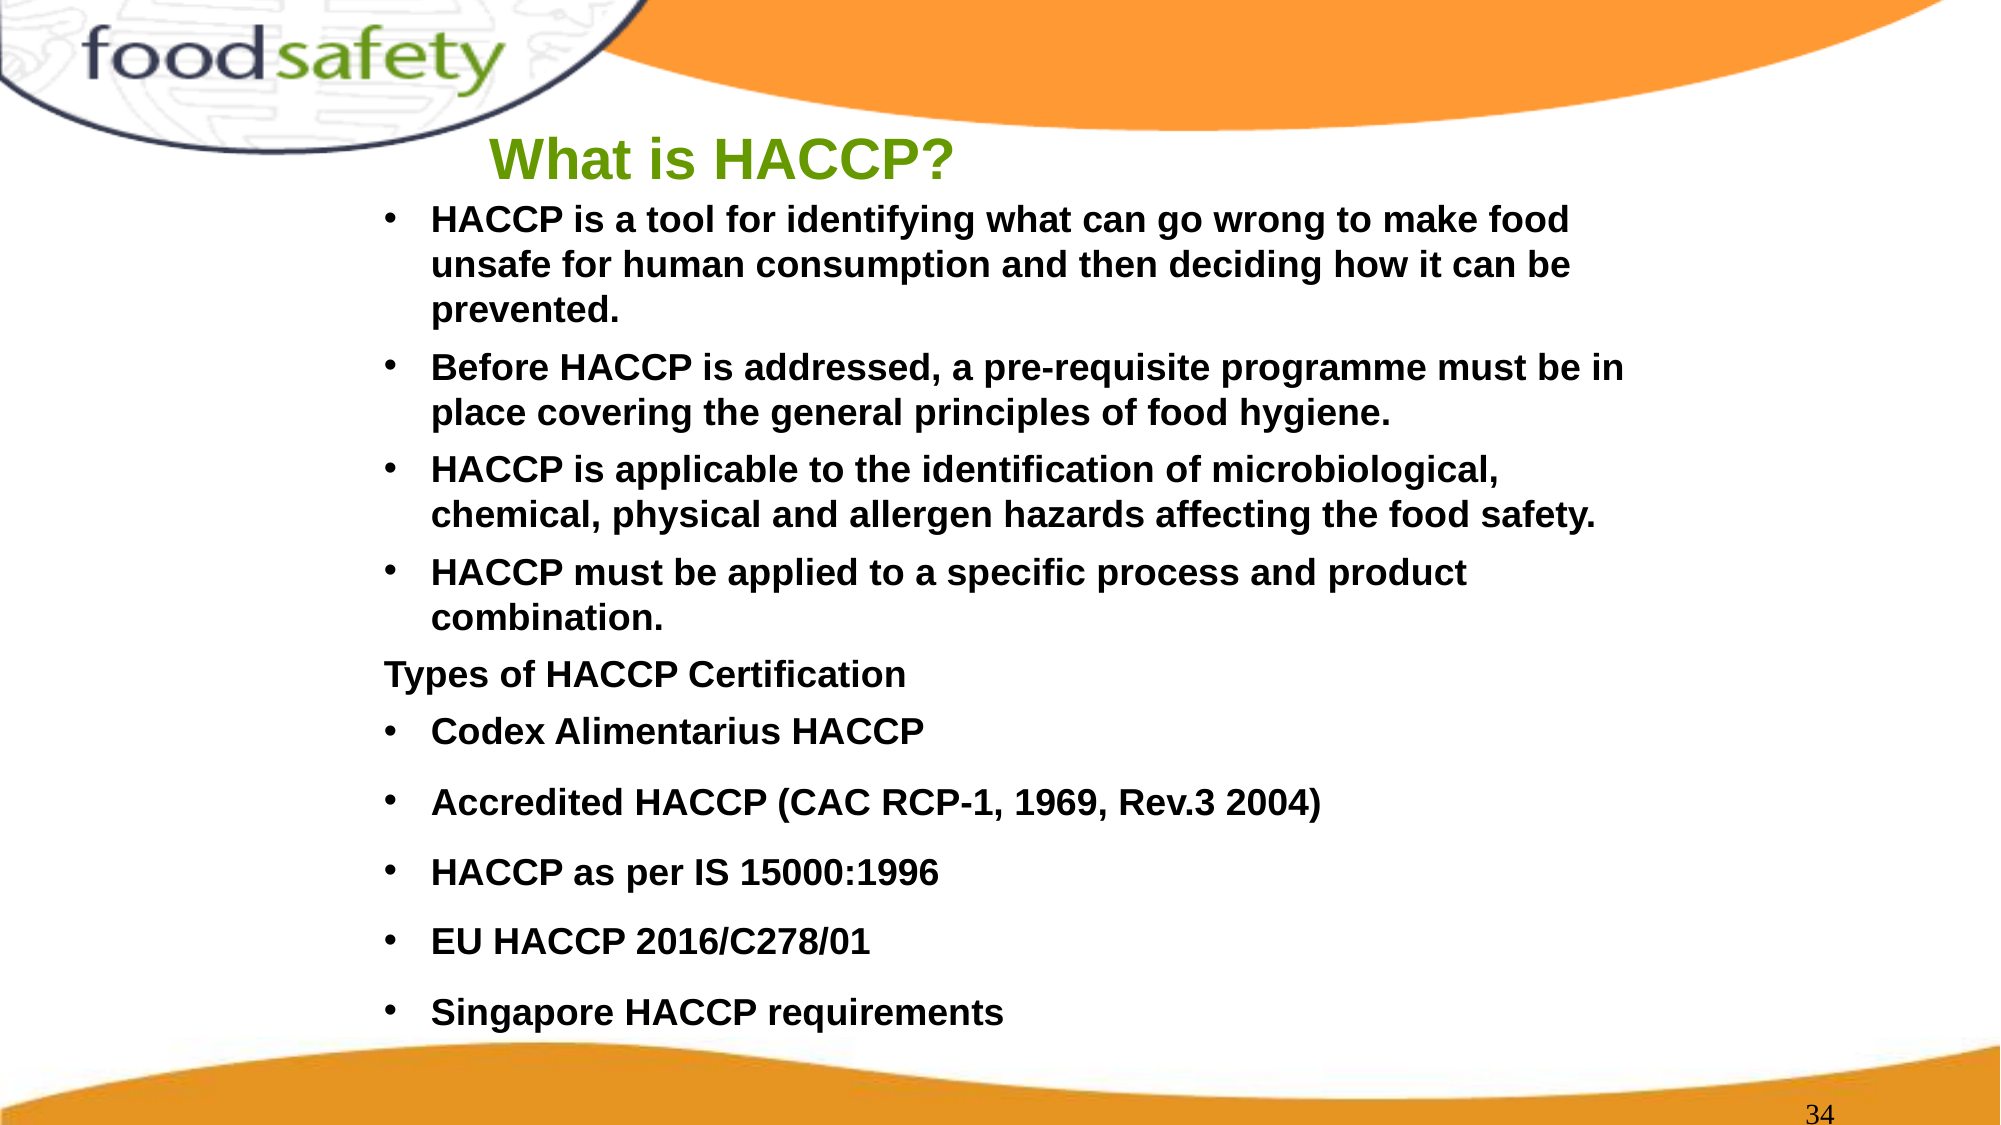

# What is HACCP?
HACCP is a tool for identifying what can go wrong to make food unsafe for human consumption and then deciding how it can be prevented.
Before HACCP is addressed, a pre-requisite programme must be in place covering the general principles of food hygiene.
HACCP is applicable to the identification of microbiological, chemical, physical and allergen hazards affecting the food safety.
HACCP must be applied to a specific process and product combination.
Types of HACCP Certification
Codex Alimentarius HACCP
Accredited HACCP (CAC RCP-1, 1969, Rev.3 2004)
HACCP as per IS 15000:1996
EU HACCP 2016/C278/01
Singapore HACCP requirements
34